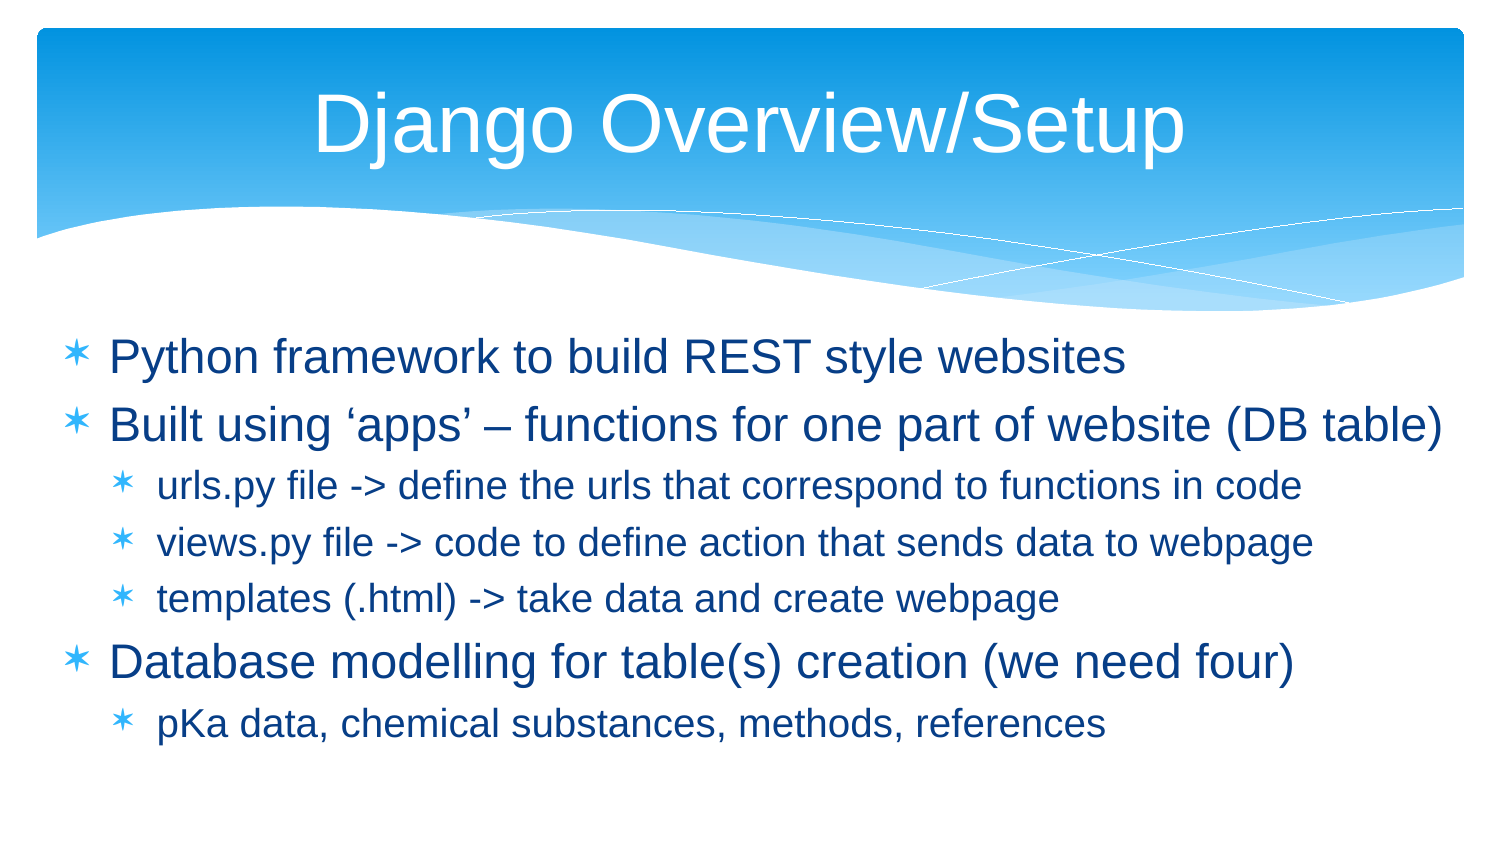

# Django Overview/Setup
Python framework to build REST style websites
Built using ‘apps’ – functions for one part of website (DB table)
urls.py file -> define the urls that correspond to functions in code
views.py file -> code to define action that sends data to webpage
templates (.html) -> take data and create webpage
Database modelling for table(s) creation (we need four)
pKa data, chemical substances, methods, references